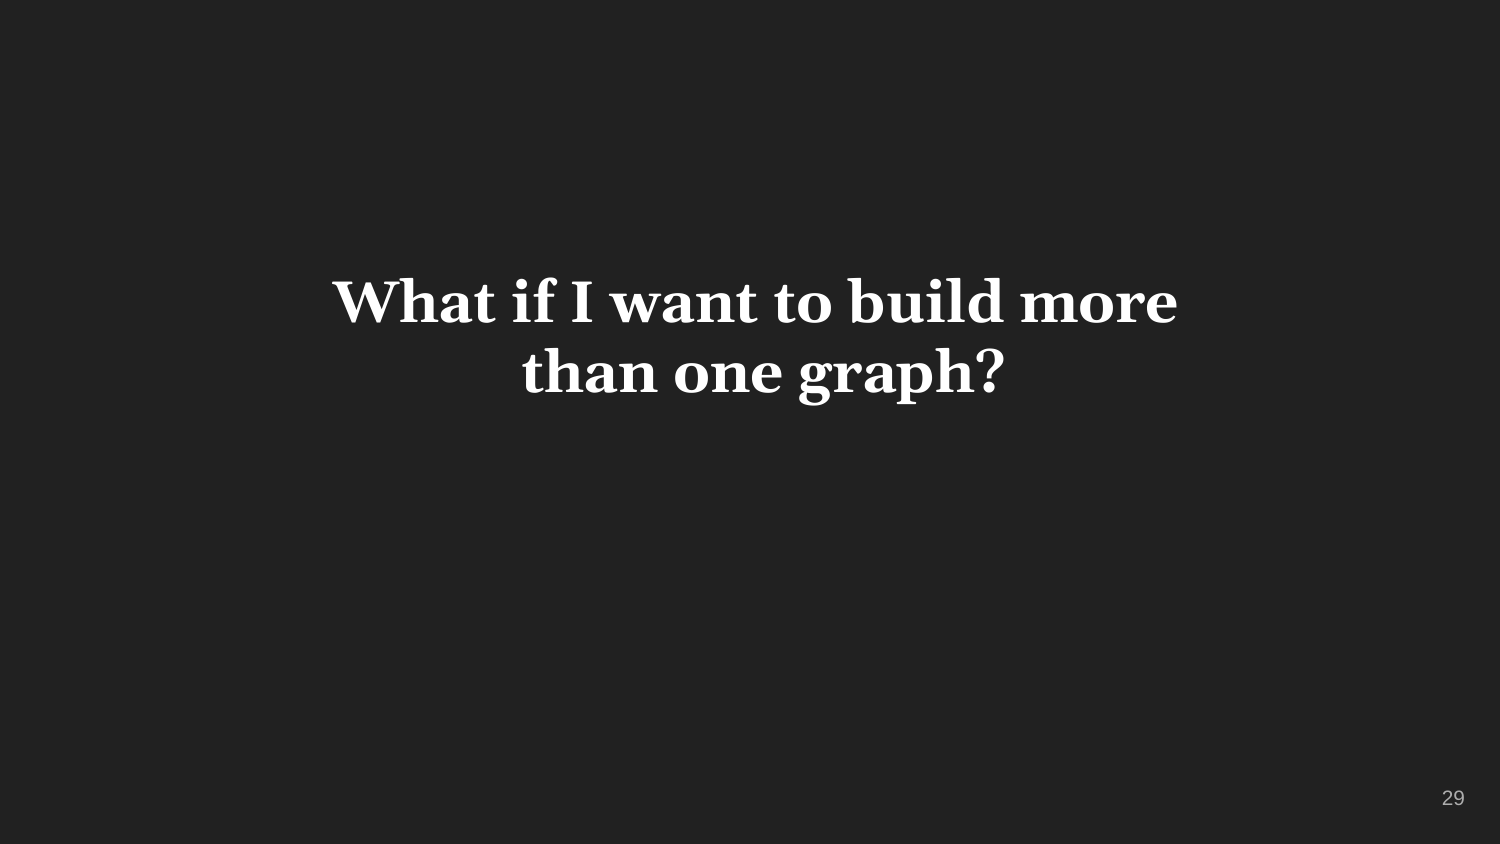

# What if I want to build more
than one graph?
29